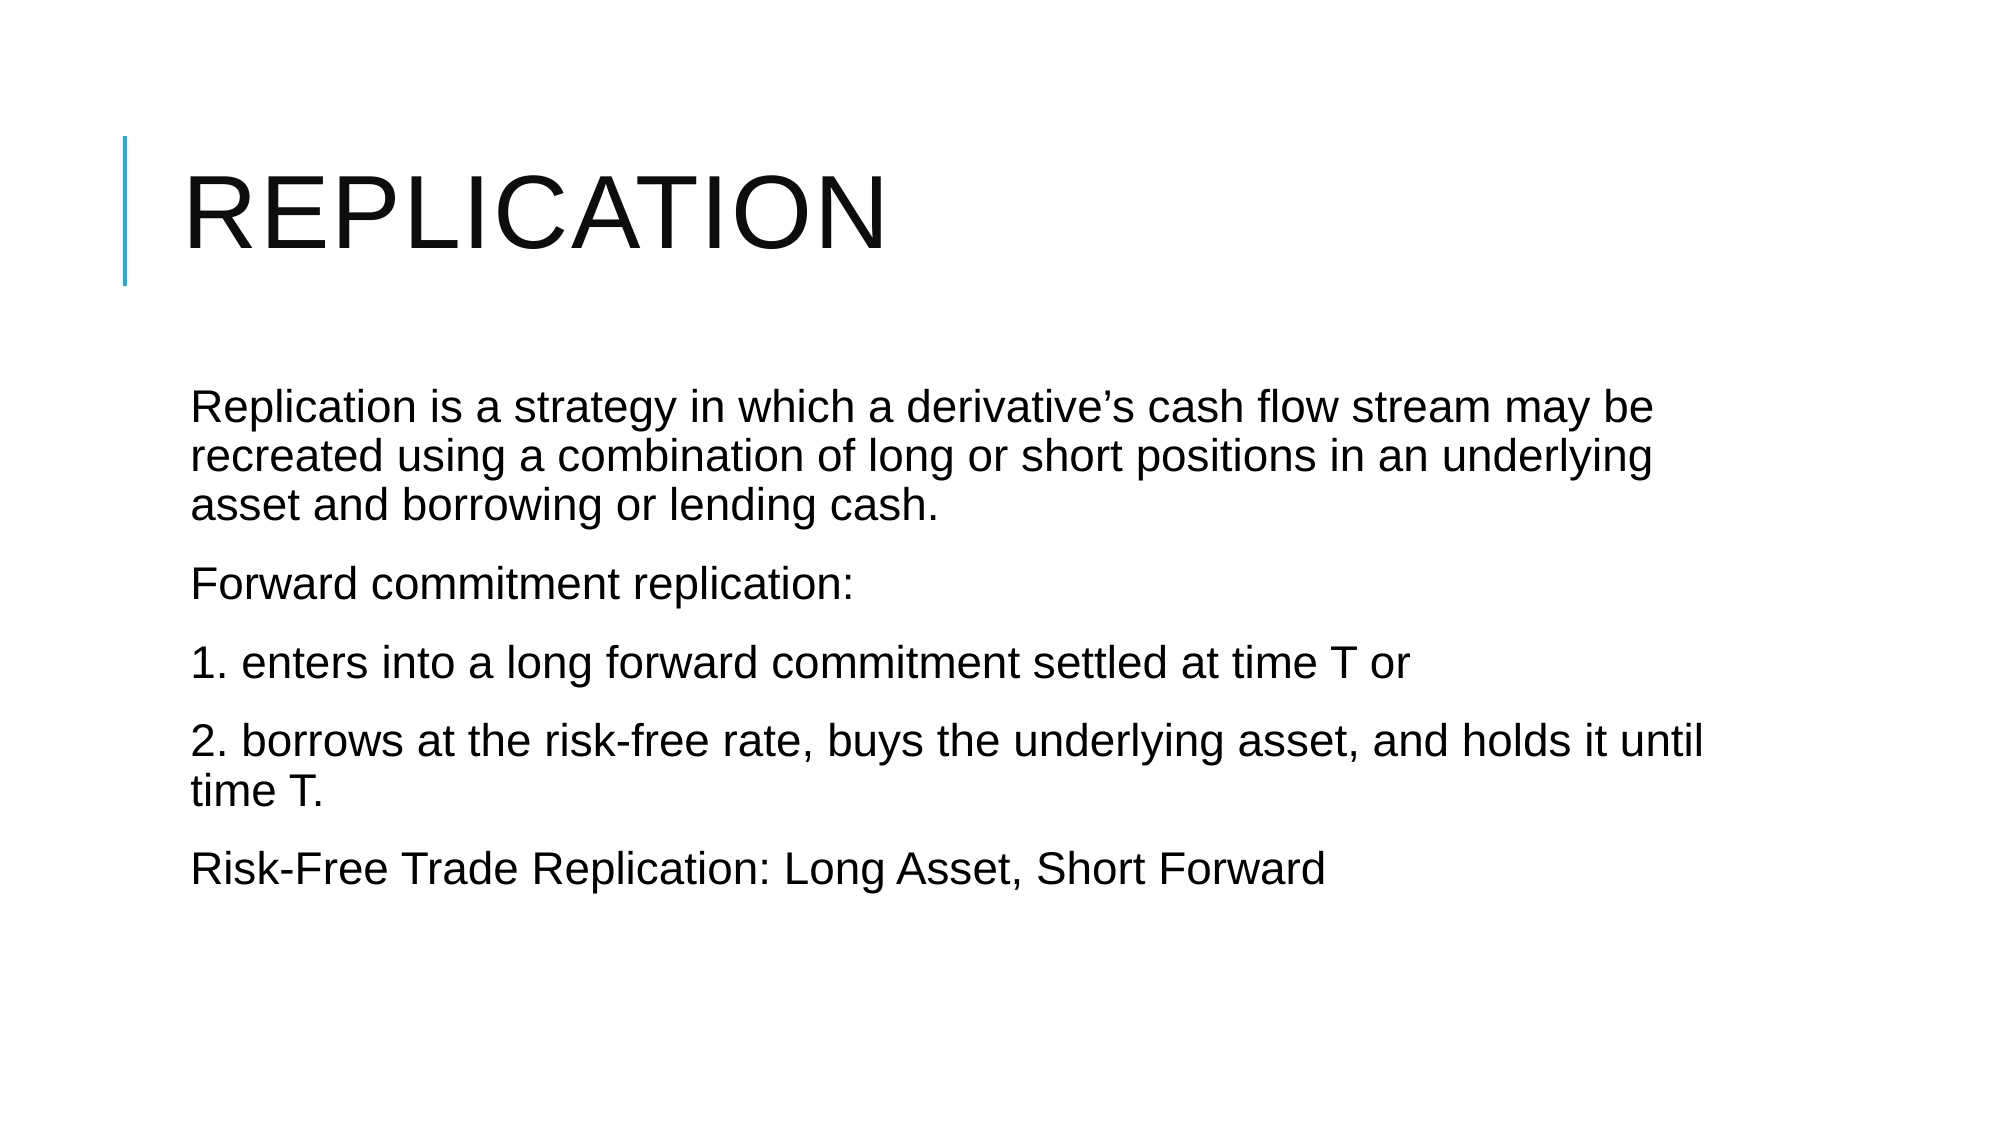

# replication
Replication is a strategy in which a derivative’s cash flow stream may be recreated using a combination of long or short positions in an underlying asset and borrowing or lending cash.
Forward commitment replication:
1. enters into a long forward commitment settled at time T or
2. borrows at the risk-free rate, buys the underlying asset, and holds it until time T.
Risk-Free Trade Replication: Long Asset, Short Forward